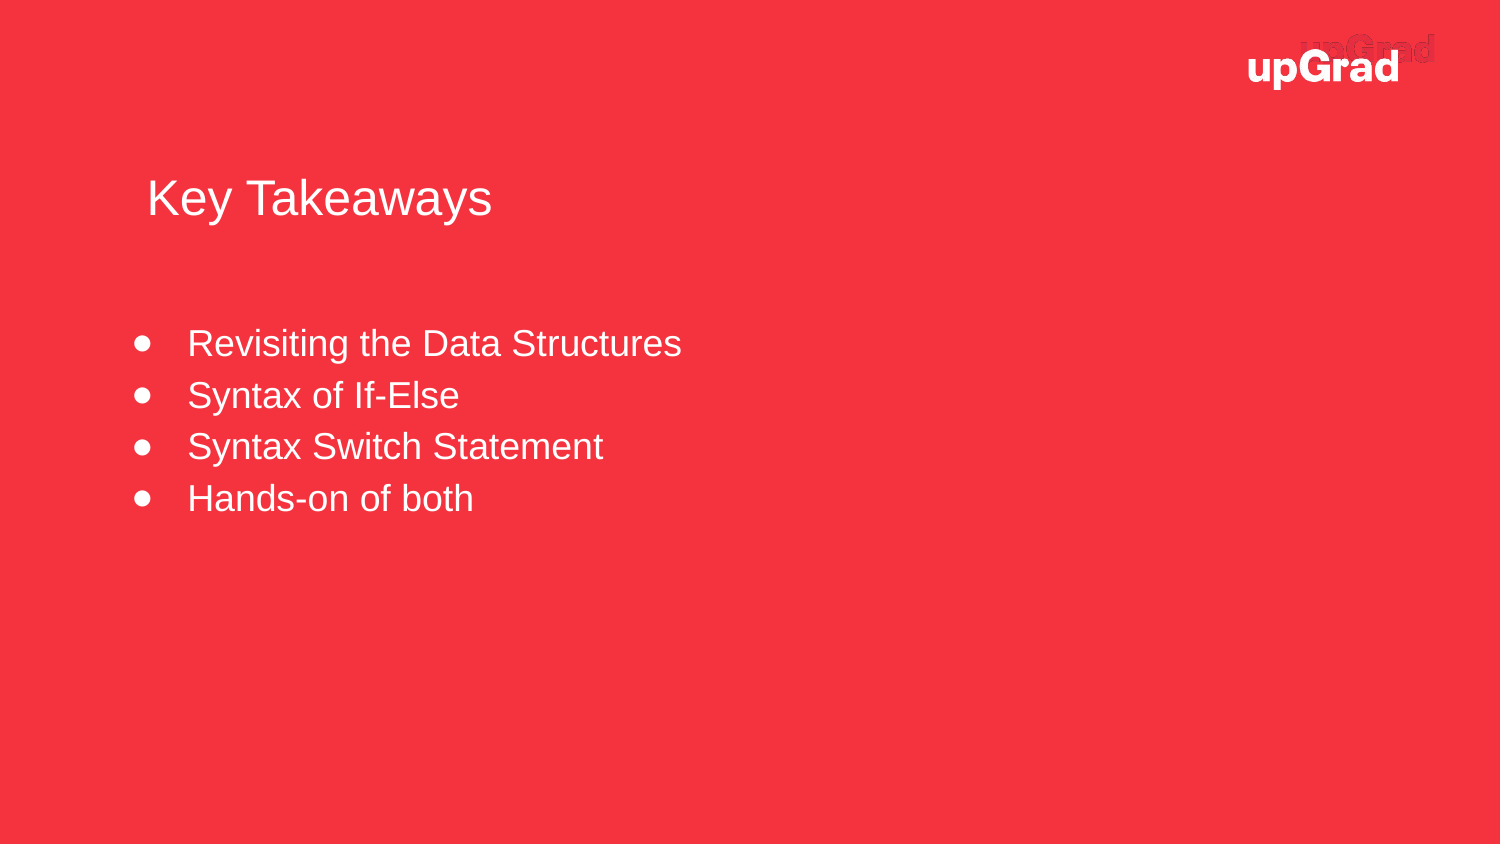

Key Takeaways
Revisiting the Data Structures
Syntax of If-Else
Syntax Switch Statement
Hands-on of both